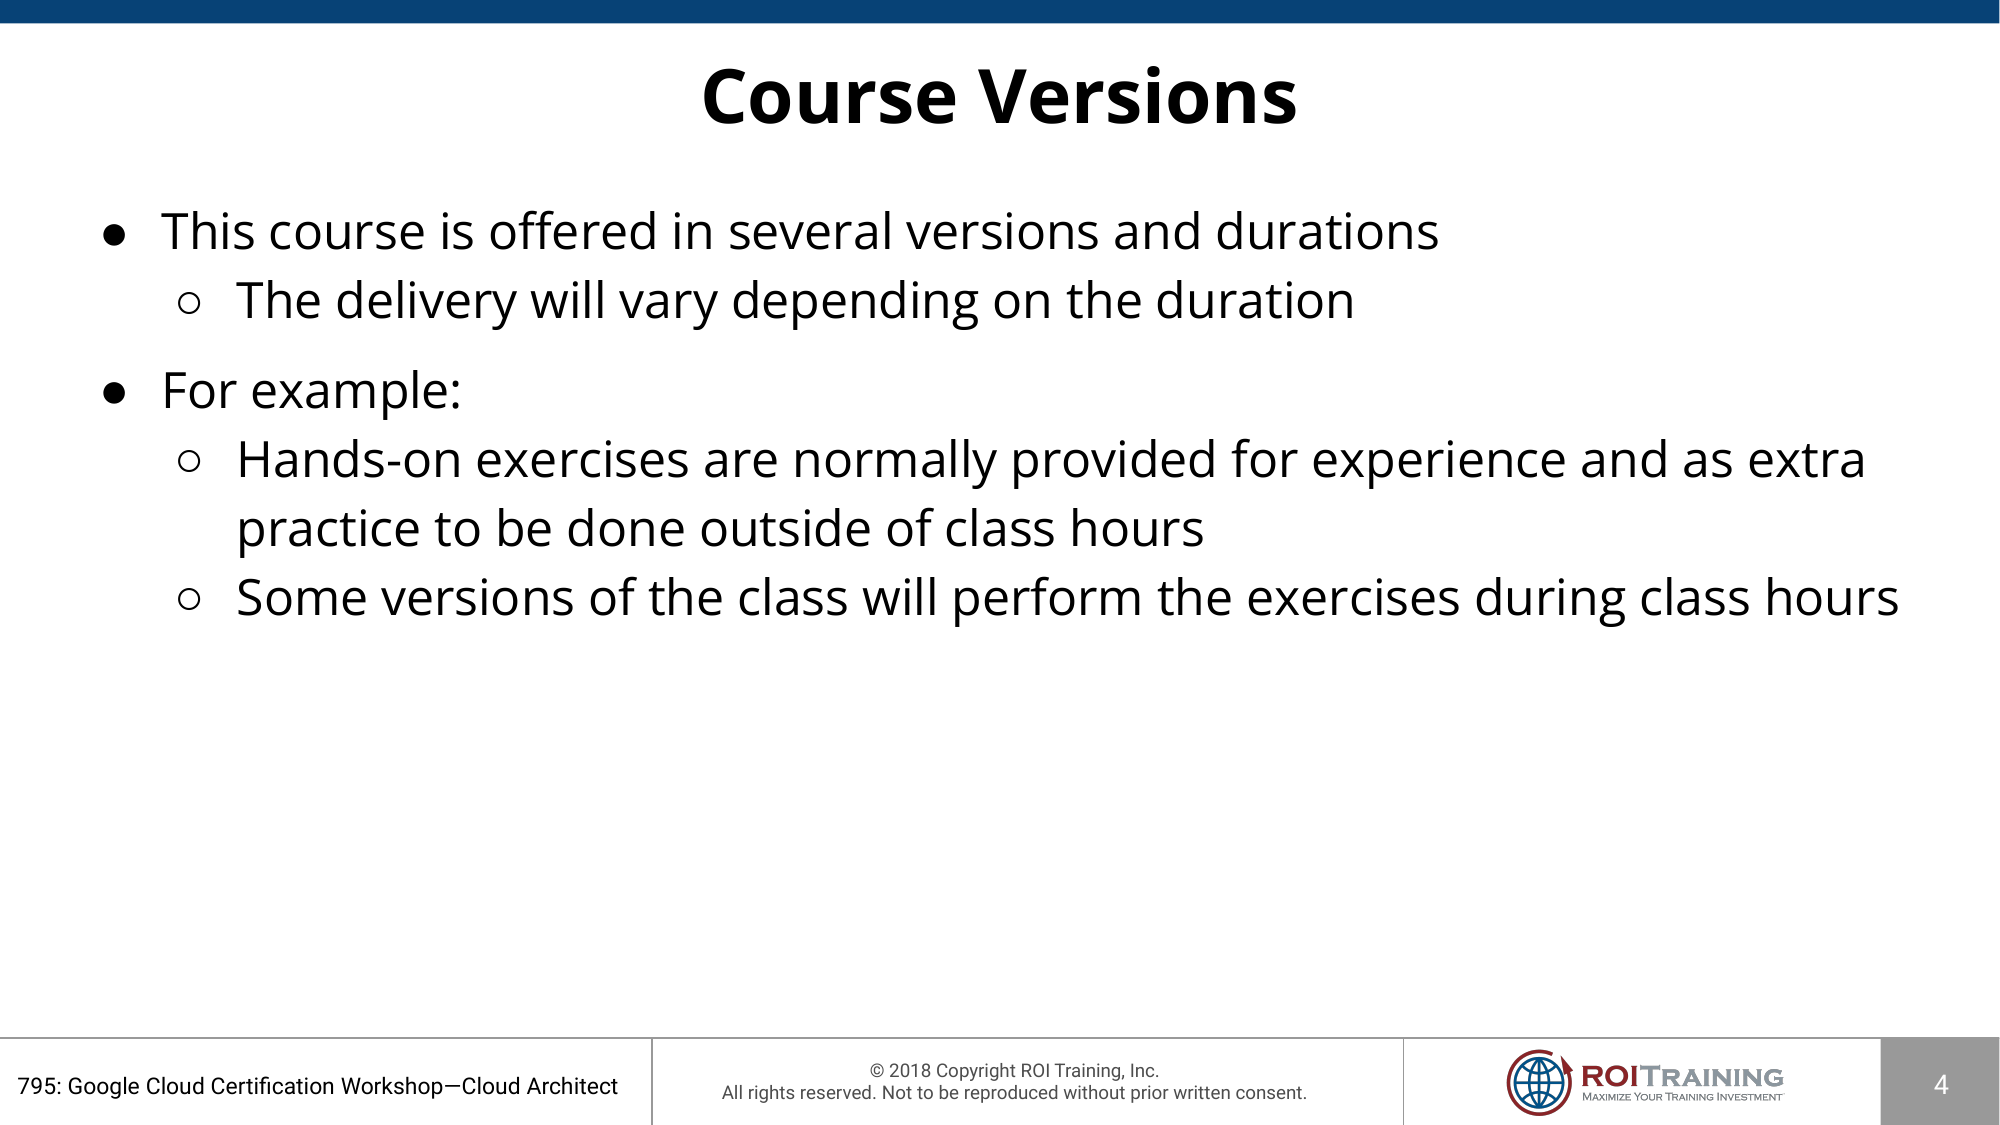

# Course Versions
This course is offered in several versions and durations
The delivery will vary depending on the duration
For example:
Hands-on exercises are normally provided for experience and as extra practice to be done outside of class hours
Some versions of the class will perform the exercises during class hours